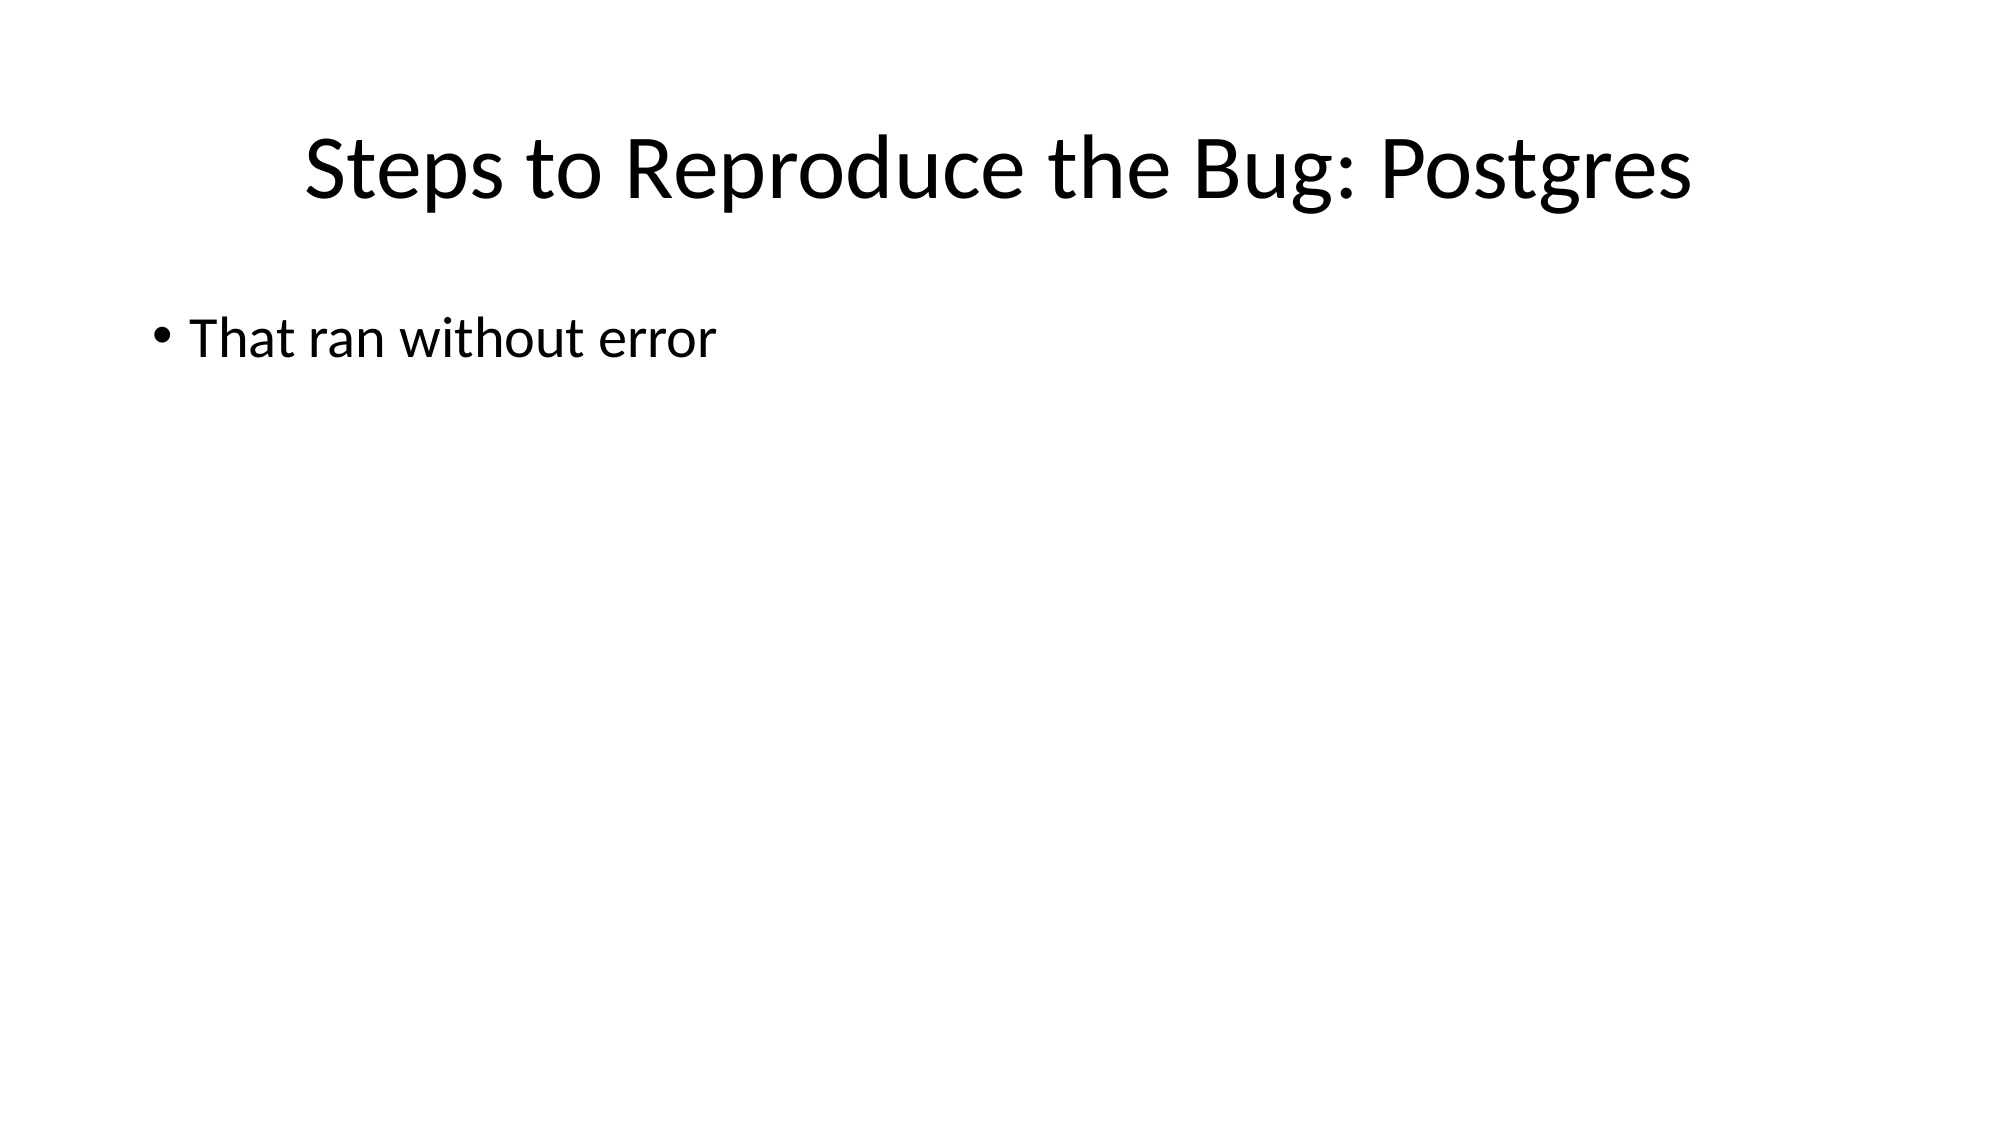

# Steps to Reproduce the Bug: Postgres
That ran without error